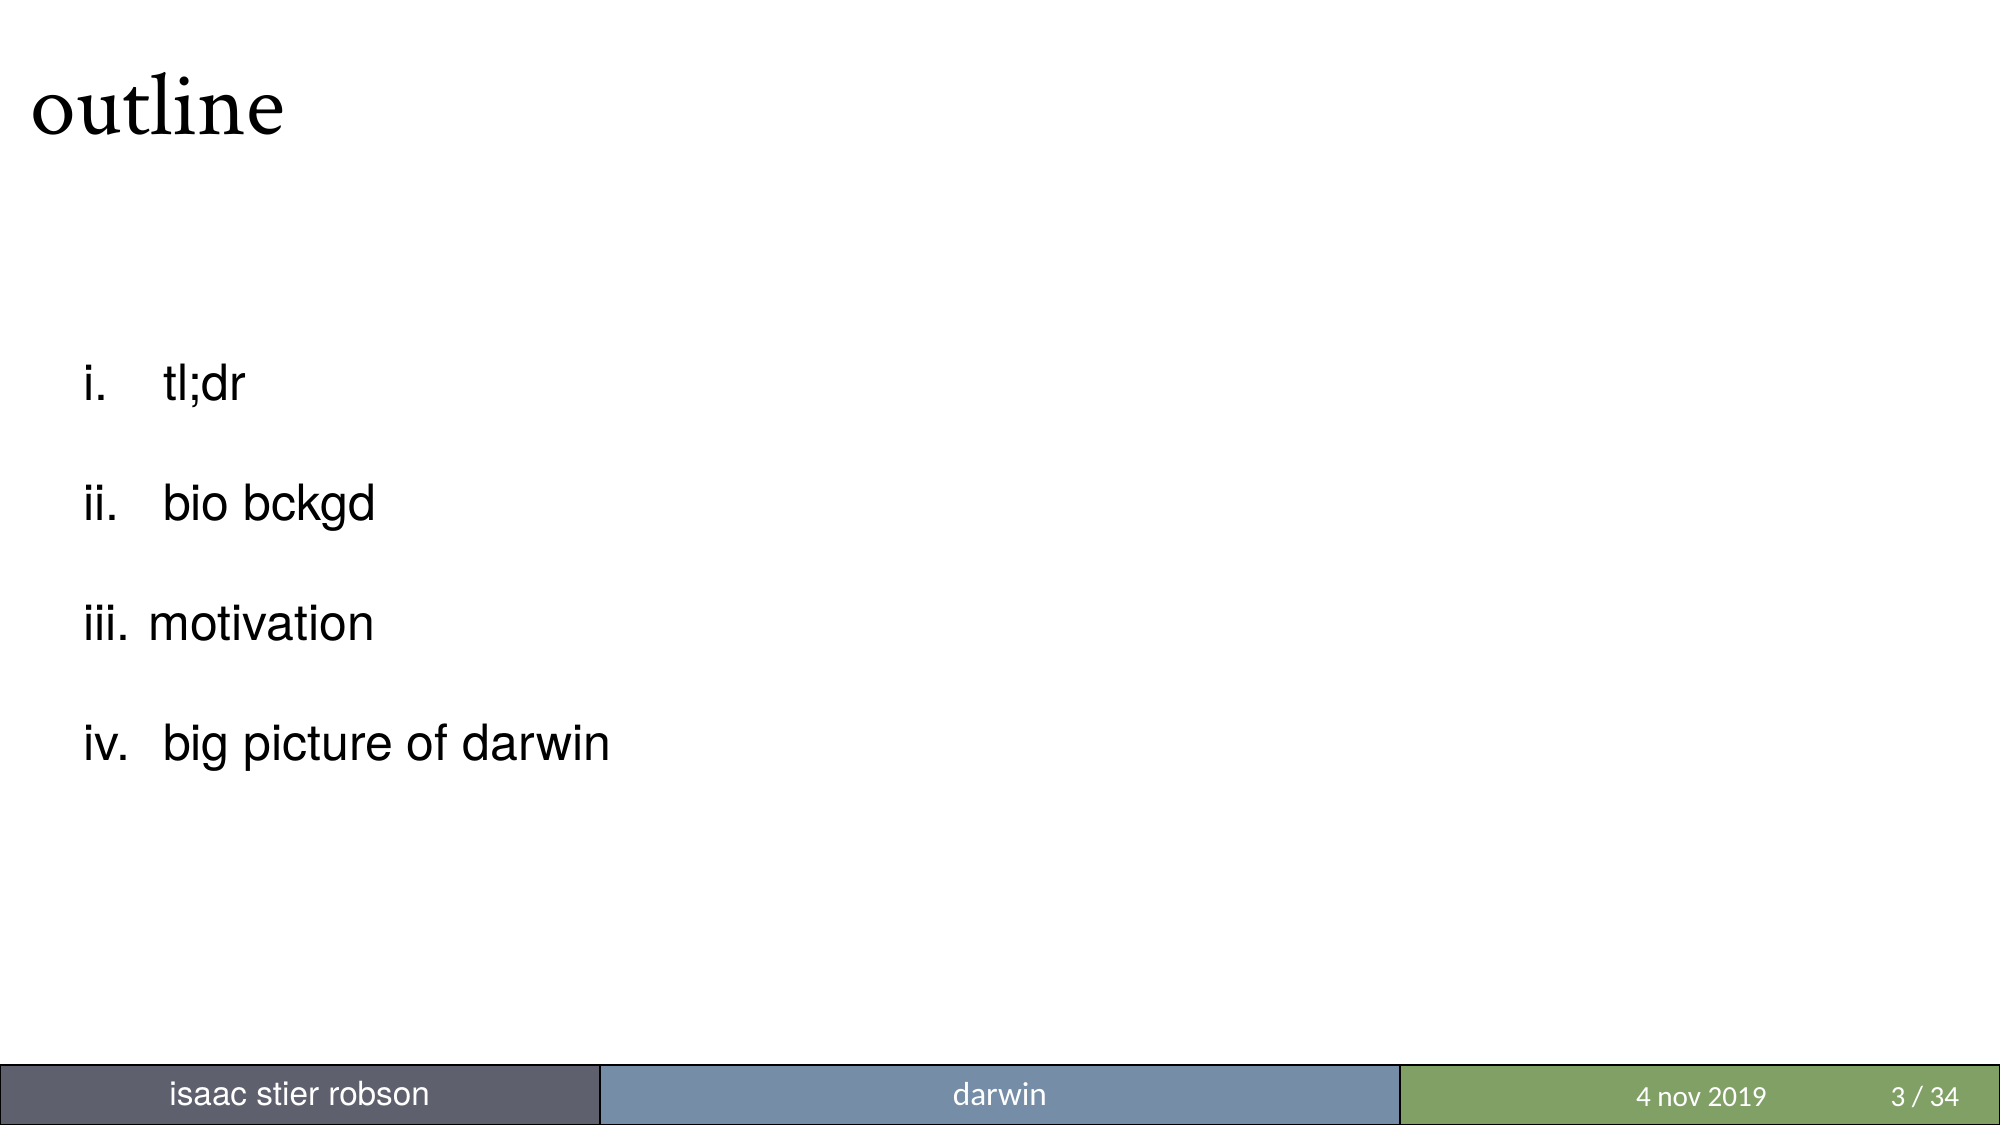

# outline
 tl;dr

 bio bckgd

motivation

 big picture of darwin
isaac stier robson
darwin
   	       4 nov 2019	3 / 34